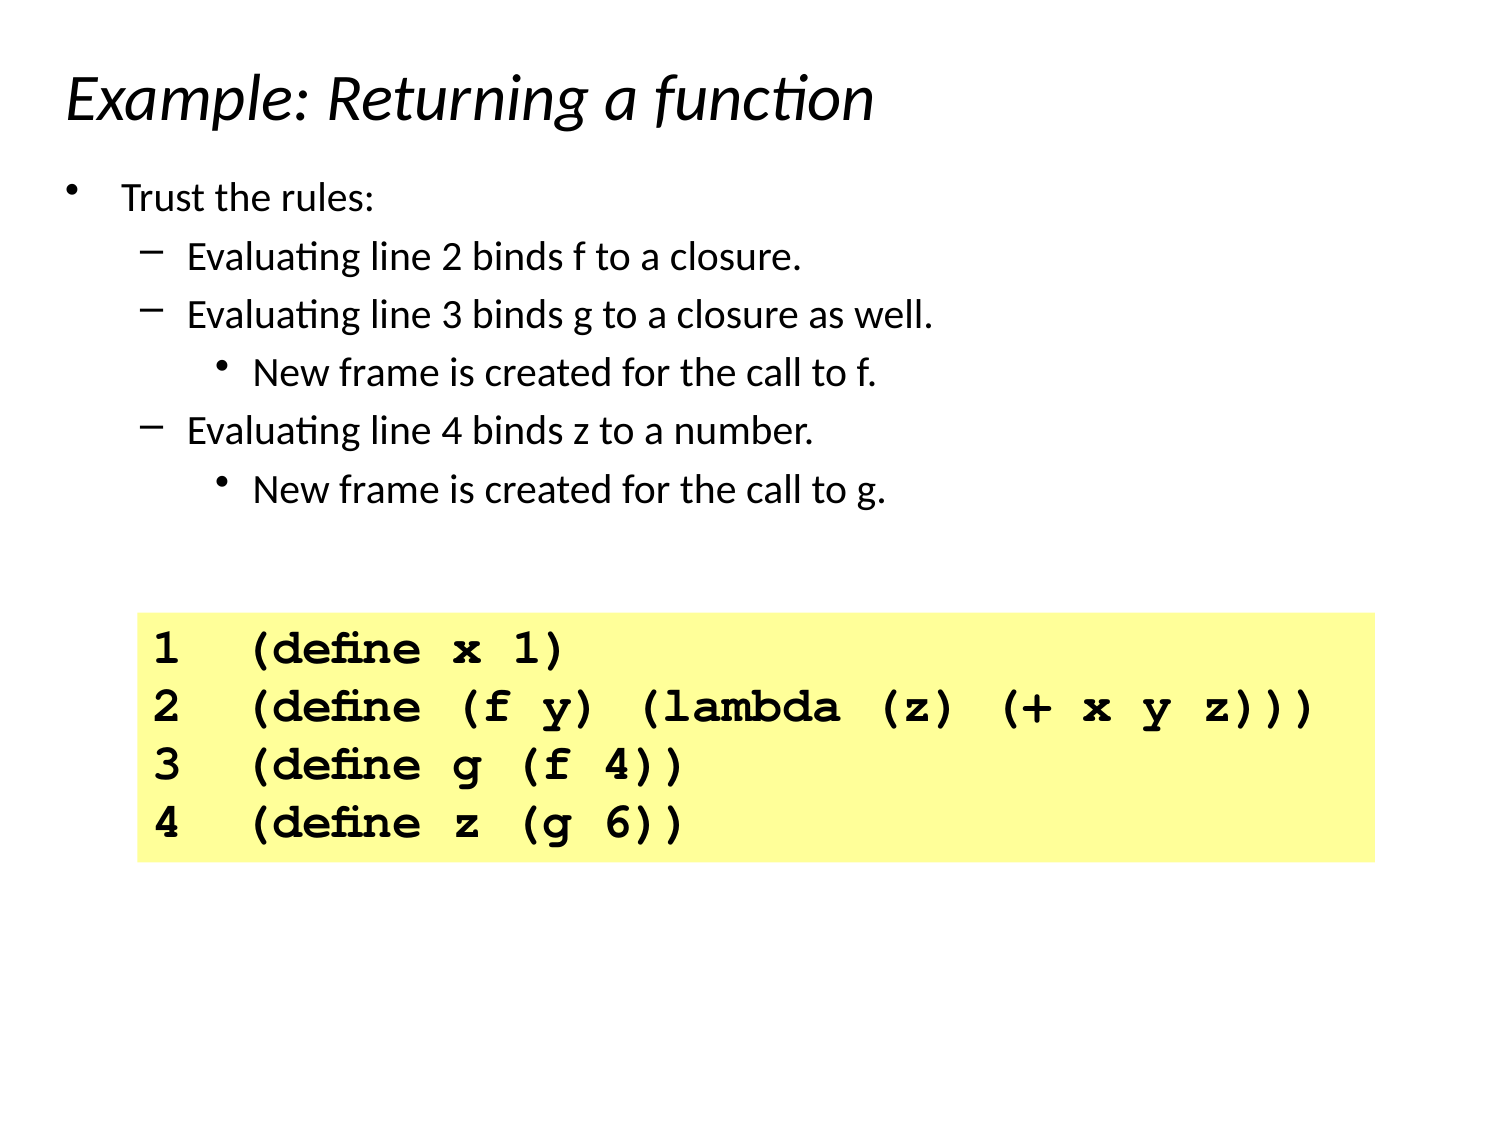

# Example: Returning a function
Trust the rules:
Evaluating line 2 binds f to a closure.
Evaluating line 3 binds g to a closure as well.
New frame is created for the call to f.
Evaluating line 4 binds z to a number.
New frame is created for the call to g.
1  (define x 1)
2  (define (f y) (lambda (z) (+ x y z)))
3  (define g (f 4))
4  (define z (g 6))